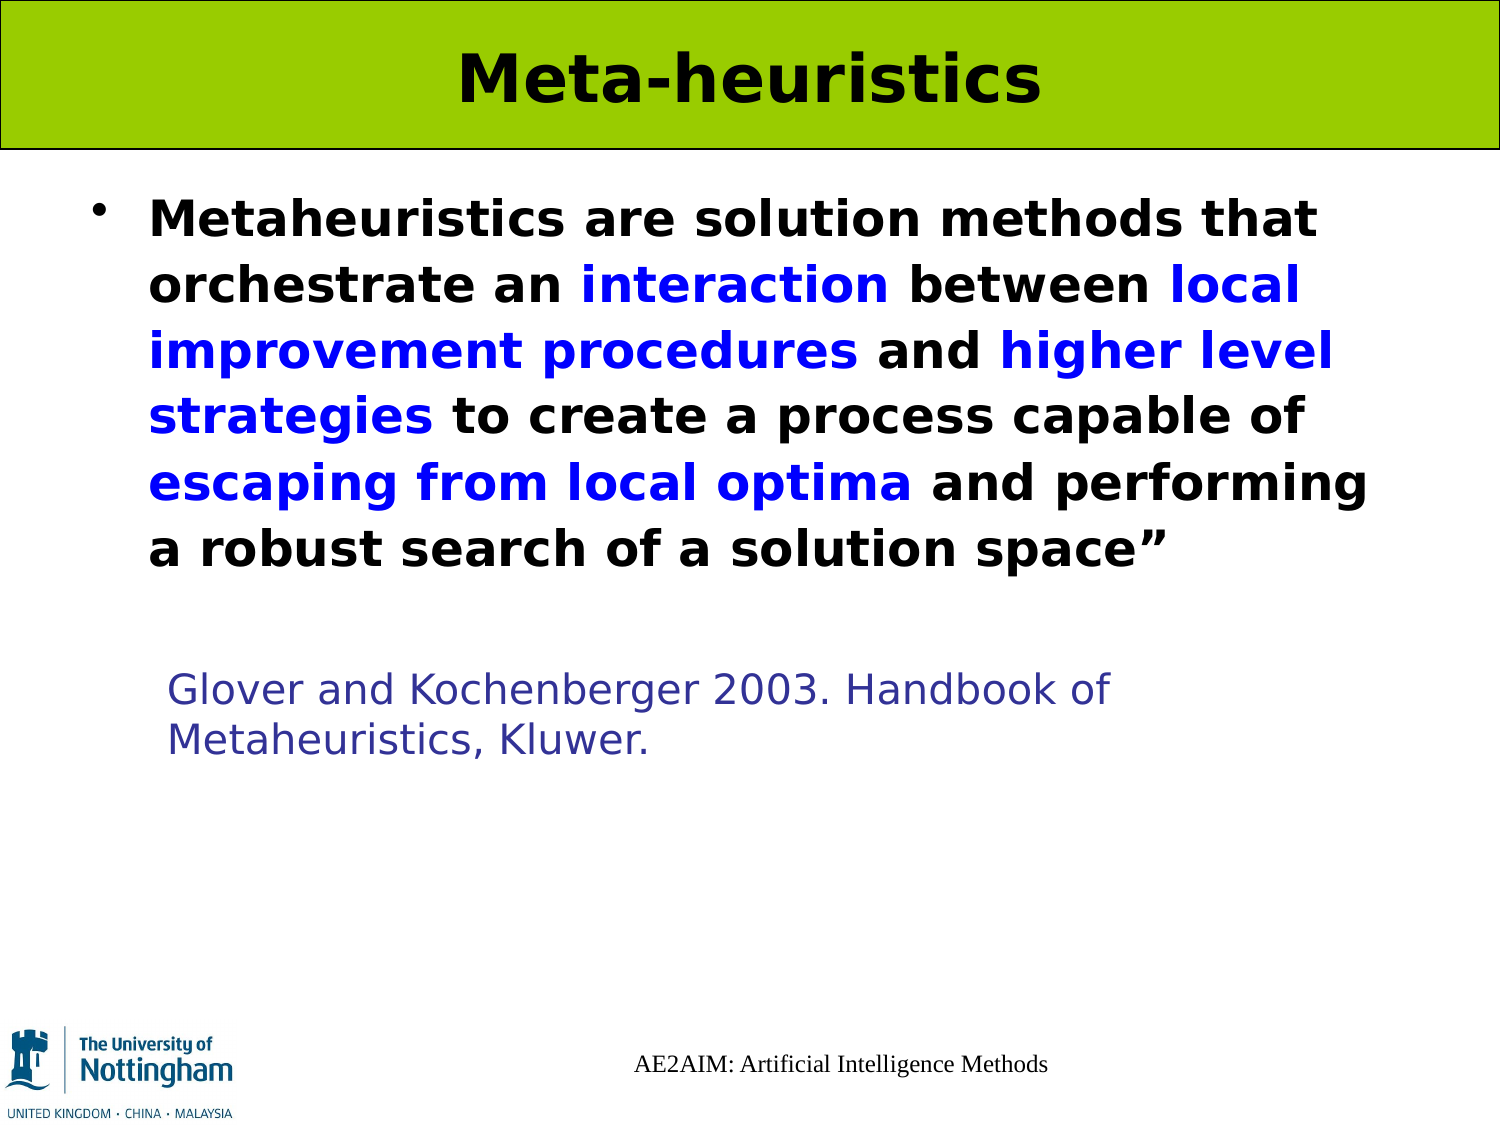

# Meta-heuristics
Metaheuristics are solution methods that orchestrate an interaction between local improvement procedures and higher level strategies to create a process capable of escaping from local optima and performing a robust search of a solution space”

Glover and Kochenberger 2003. Handbook of Metaheuristics, Kluwer.
AE2AIM: Artificial Intelligence Methods